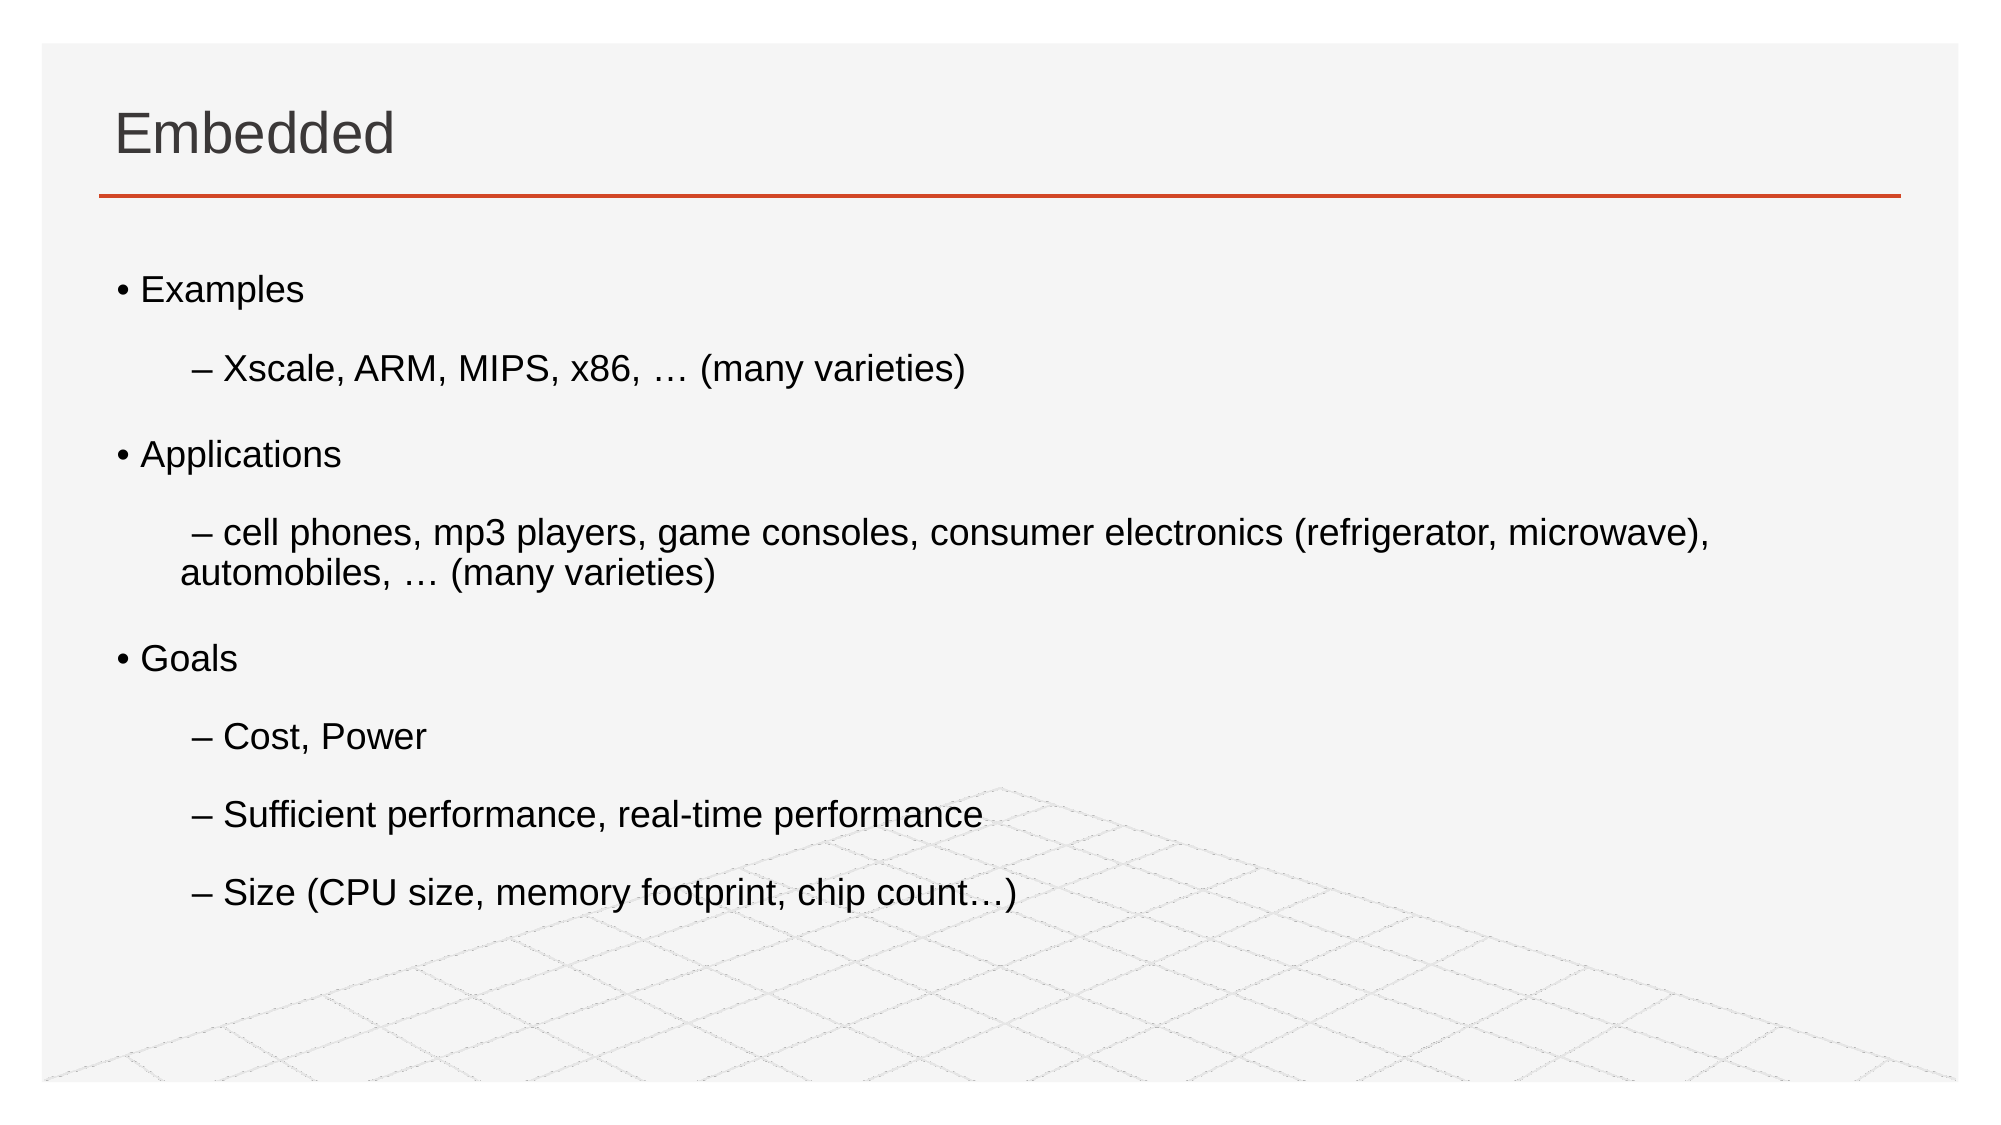

# Embedded
• Examples
– Xscale, ARM, MIPS, x86, … (many varieties)
• Applications
– cell phones, mp3 players, game consoles, consumer electronics (refrigerator, microwave), automobiles, … (many varieties)
• Goals
– Cost, Power
– Sufficient performance, real-time performance
– Size (CPU size, memory footprint, chip count…)